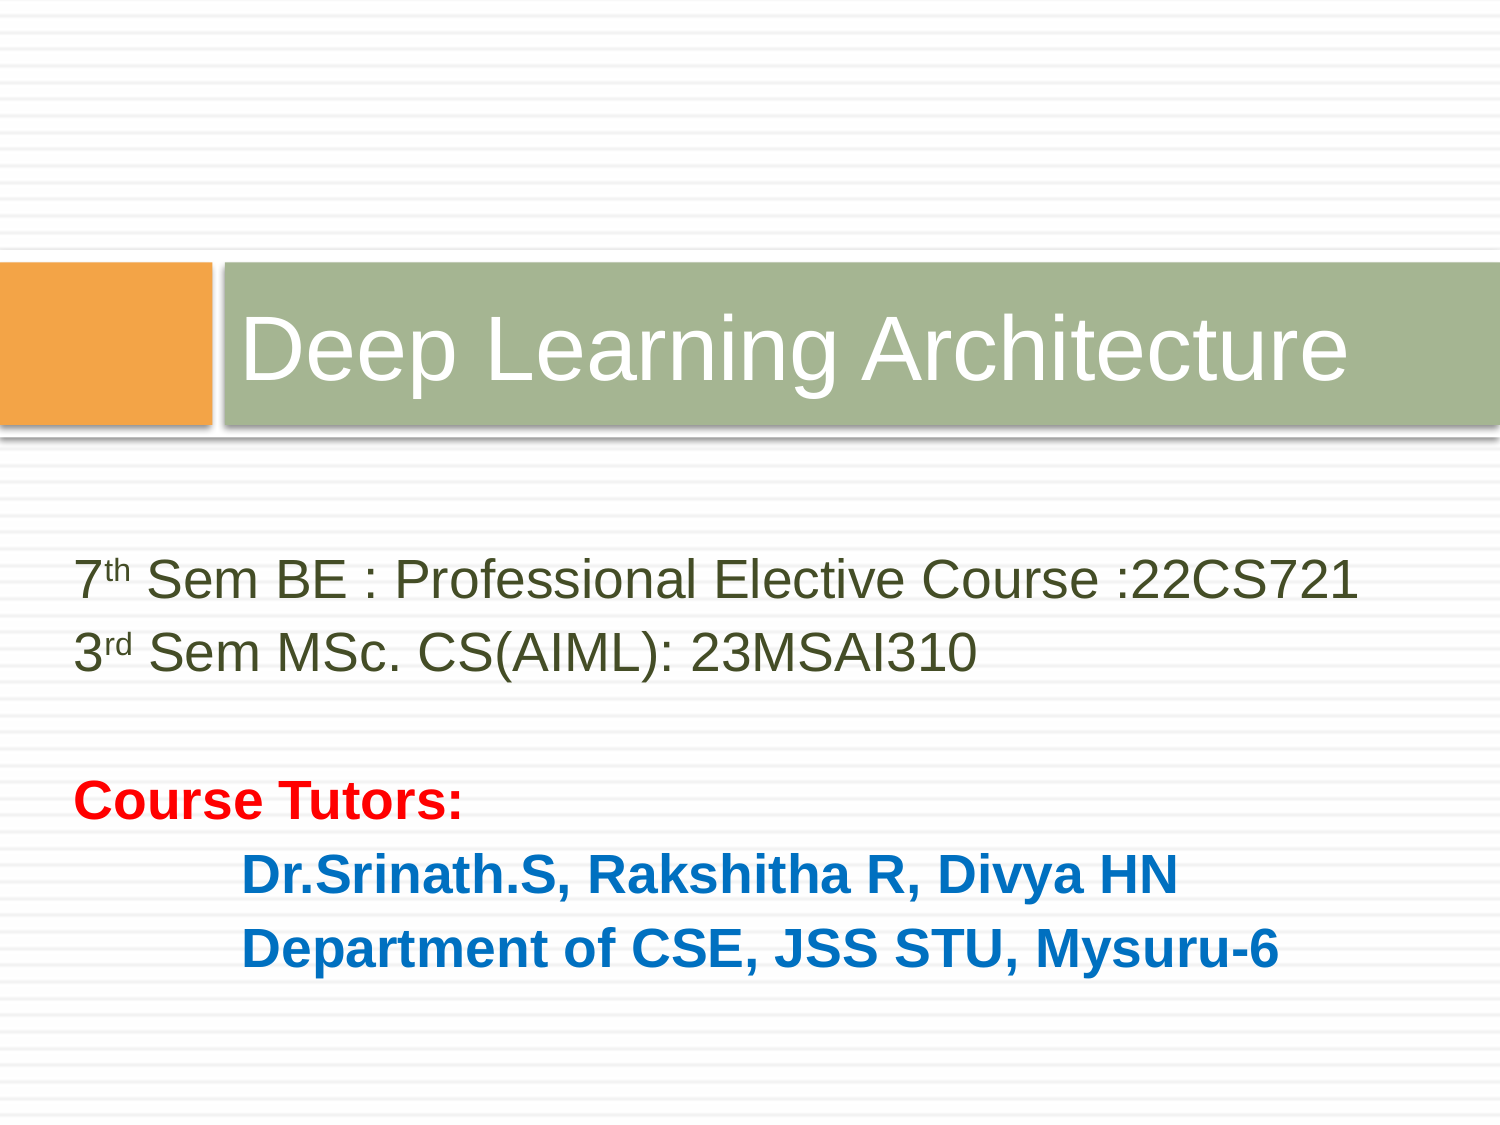

# Deep Learning Architecture

7th Sem BE : Professional Elective Course :22CS721
3rd Sem MSc. CS(AIML): 23MSAI310

Course Tutors:
           Dr.Srinath.S, Rakshitha R, Divya HN
           Department of CSE, JSS STU, Mysuru-6